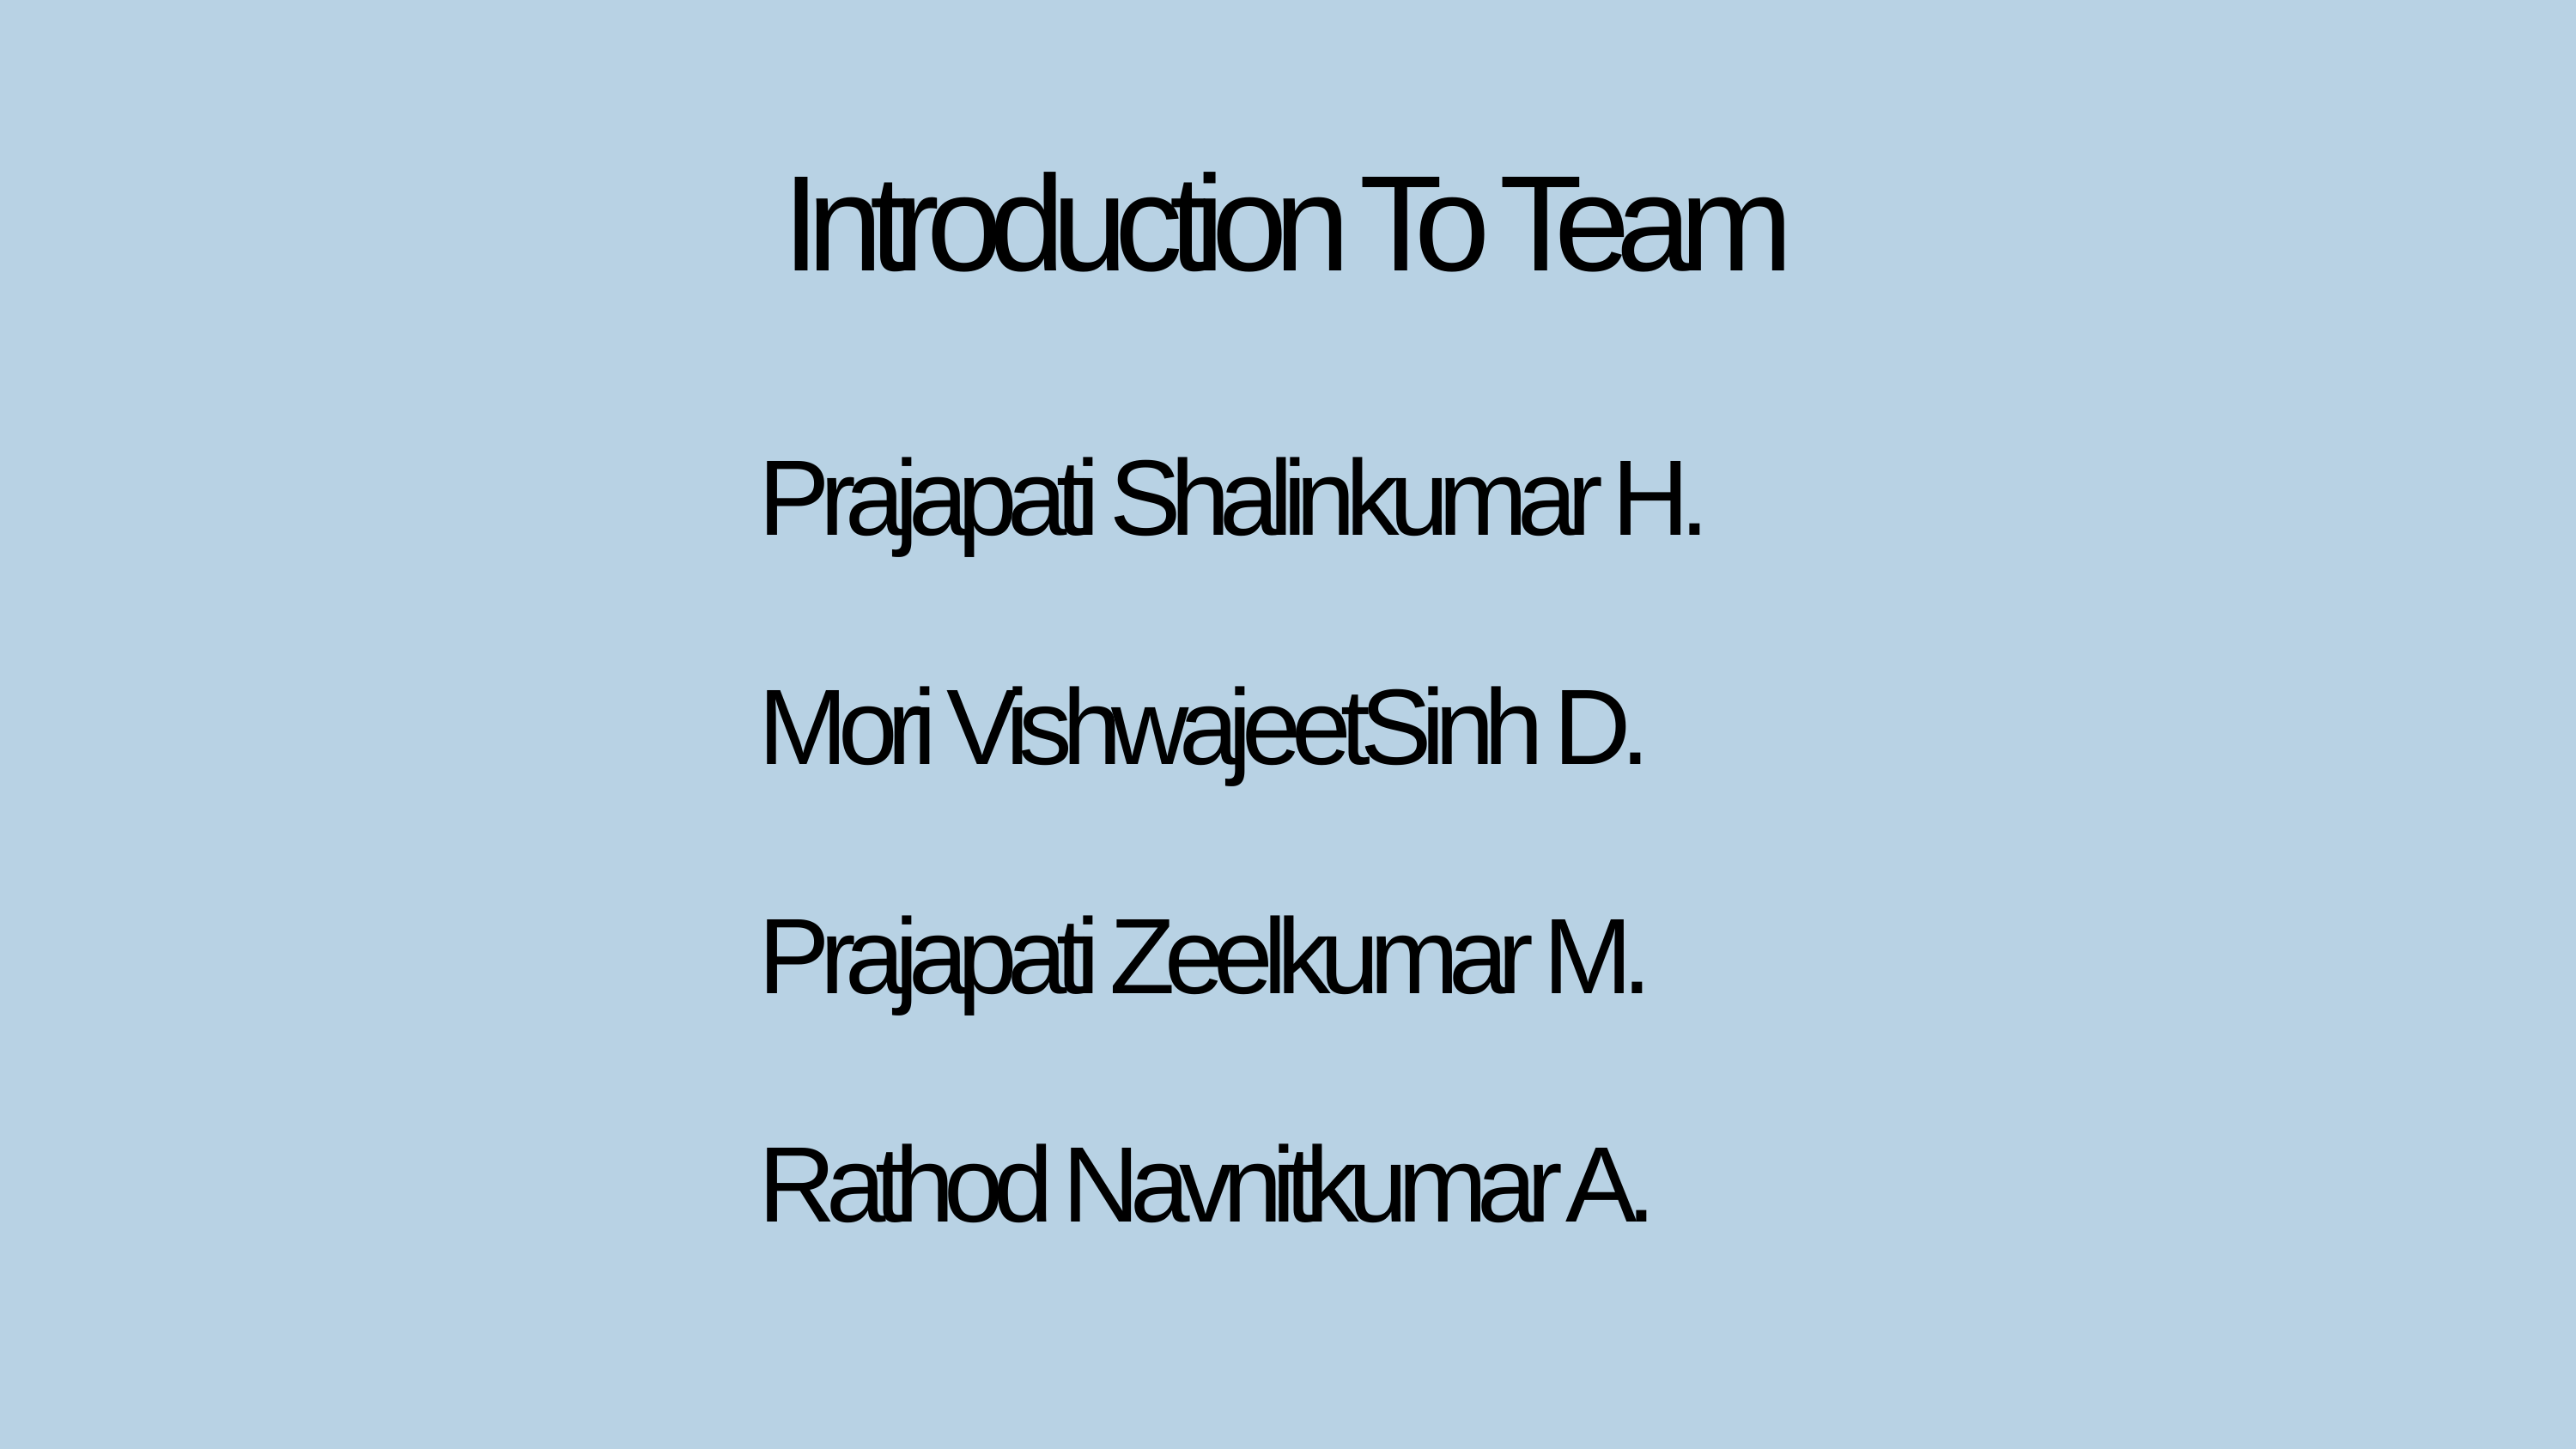

Introduction To Team
Prajapati Shalinkumar H.
Mori VishwajeetSinh D.
Prajapati Zeelkumar M.
Rathod Navnitkumar A.